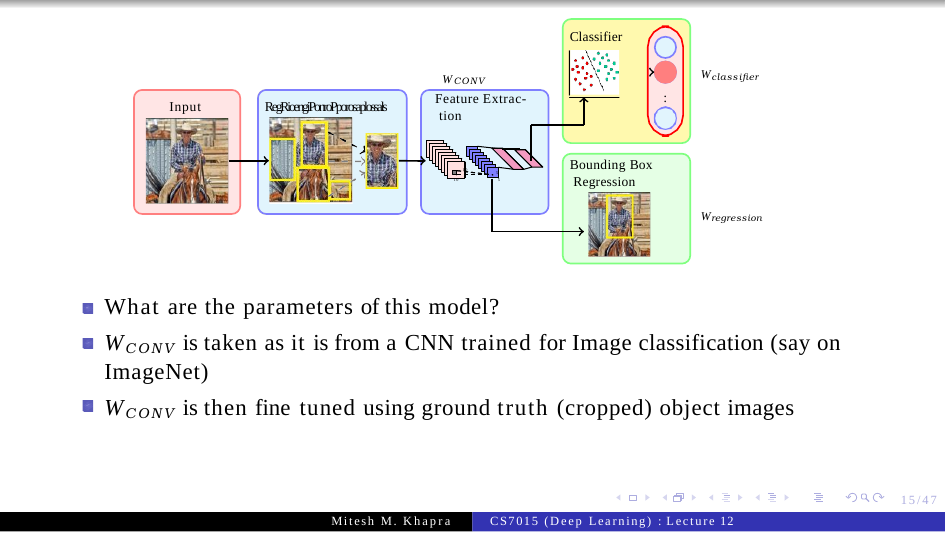

Classifier

Wclassifier

WCONV
.
.
Feature Extrac-  tion

Input
RegRioengiPonroPporosaplossals

Bounding Box  Regression
10
5
10	5

Wregression
What are the parameters of this model?
WCONV is taken as it is from a CNN trained for Image classification (say on  ImageNet)
WCONV is then fine tuned using ground truth (cropped) object images

15/47

Mitesh M. Khapra
CS7015 (Deep Learning) : Lecture 12